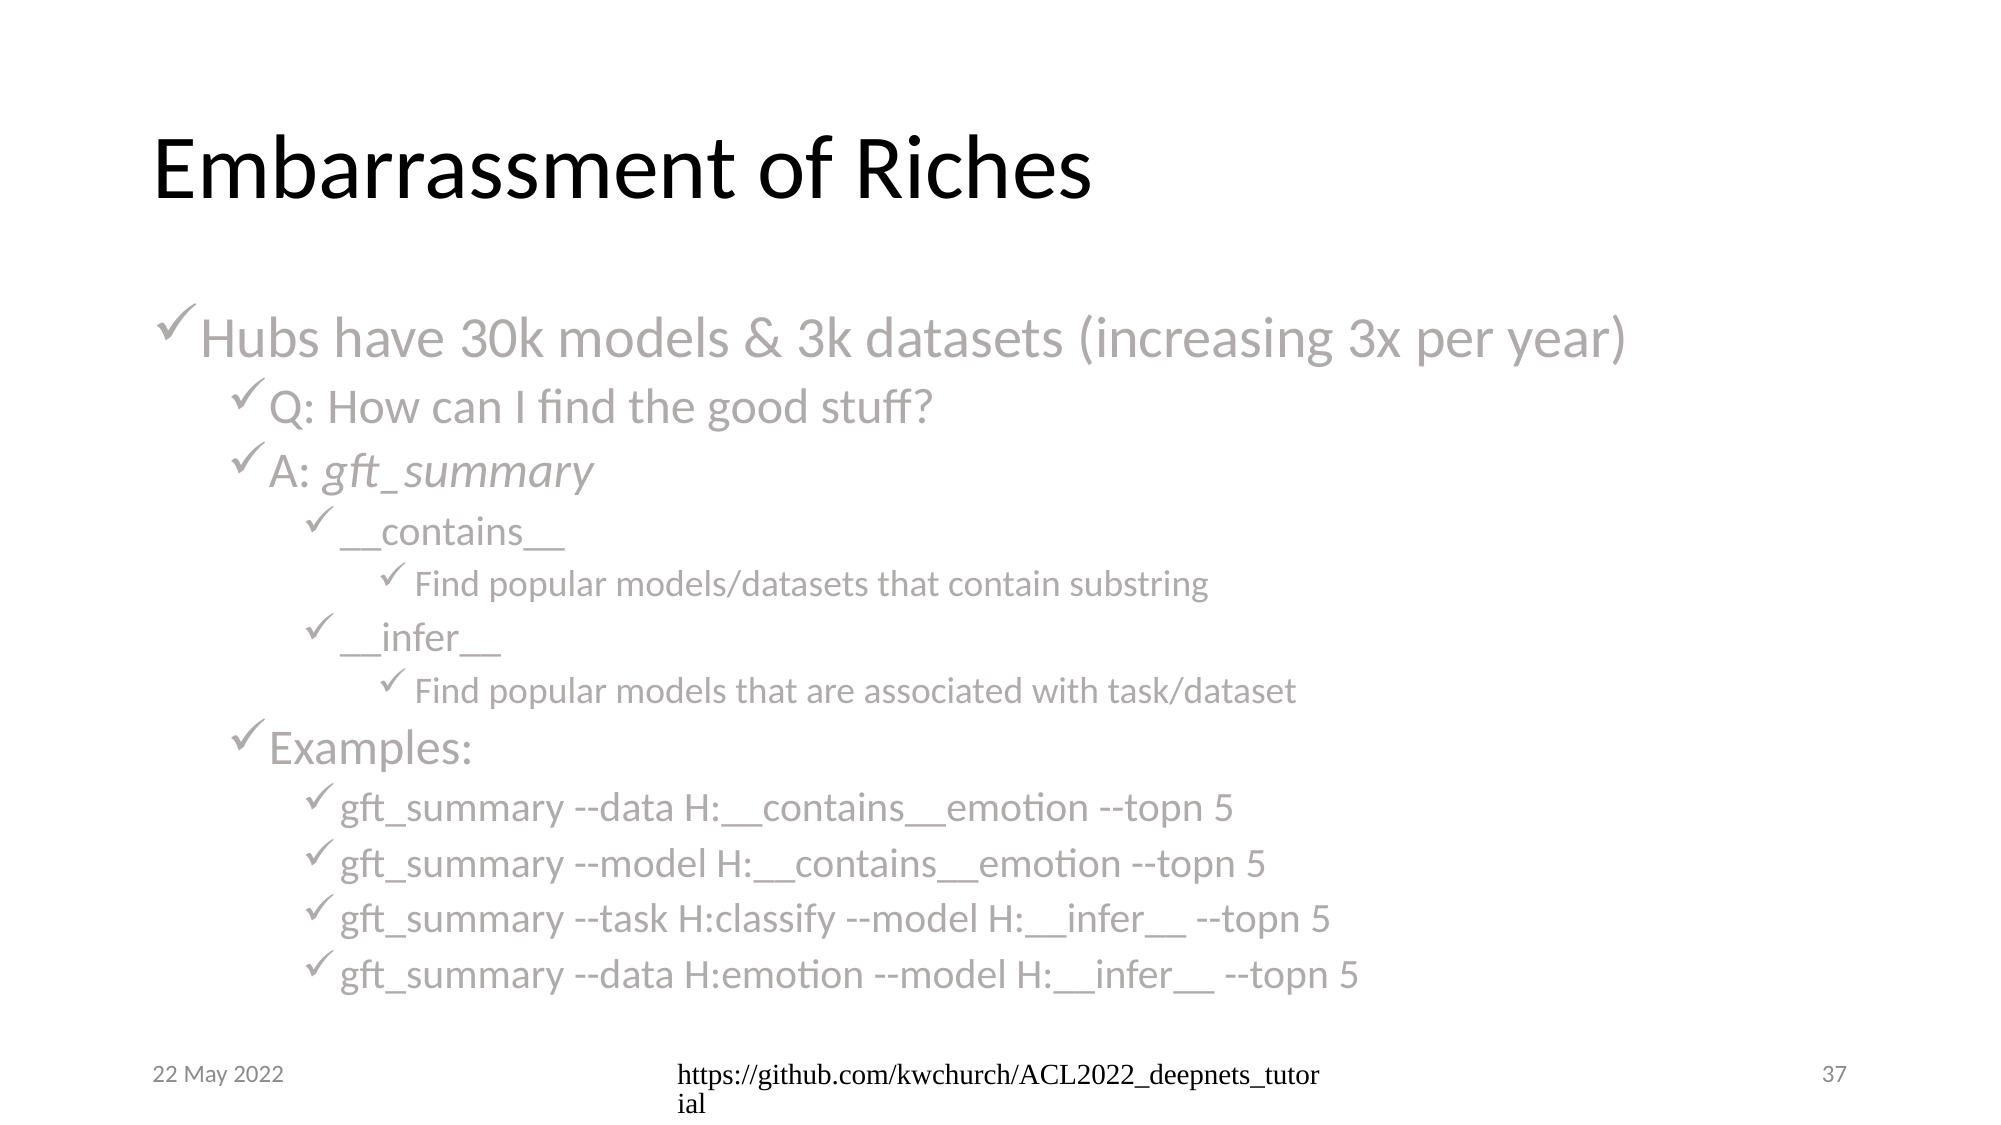

# Embarrassment of Riches
Hubs have 30k models & 3k datasets (increasing 3x per year)
Q: How can I find the good stuff?
A: gft_summary
__contains__
Find popular models/datasets that contain substring
__infer__
Find popular models that are associated with task/dataset
Examples:
gft_summary --data H:__contains__emotion --topn 5
gft_summary --model H:__contains__emotion --topn 5
gft_summary --task H:classify --model H:__infer__ --topn 5
gft_summary --data H:emotion --model H:__infer__ --topn 5
22 May 2022
https://github.com/kwchurch/ACL2022_deepnets_tutorial
37